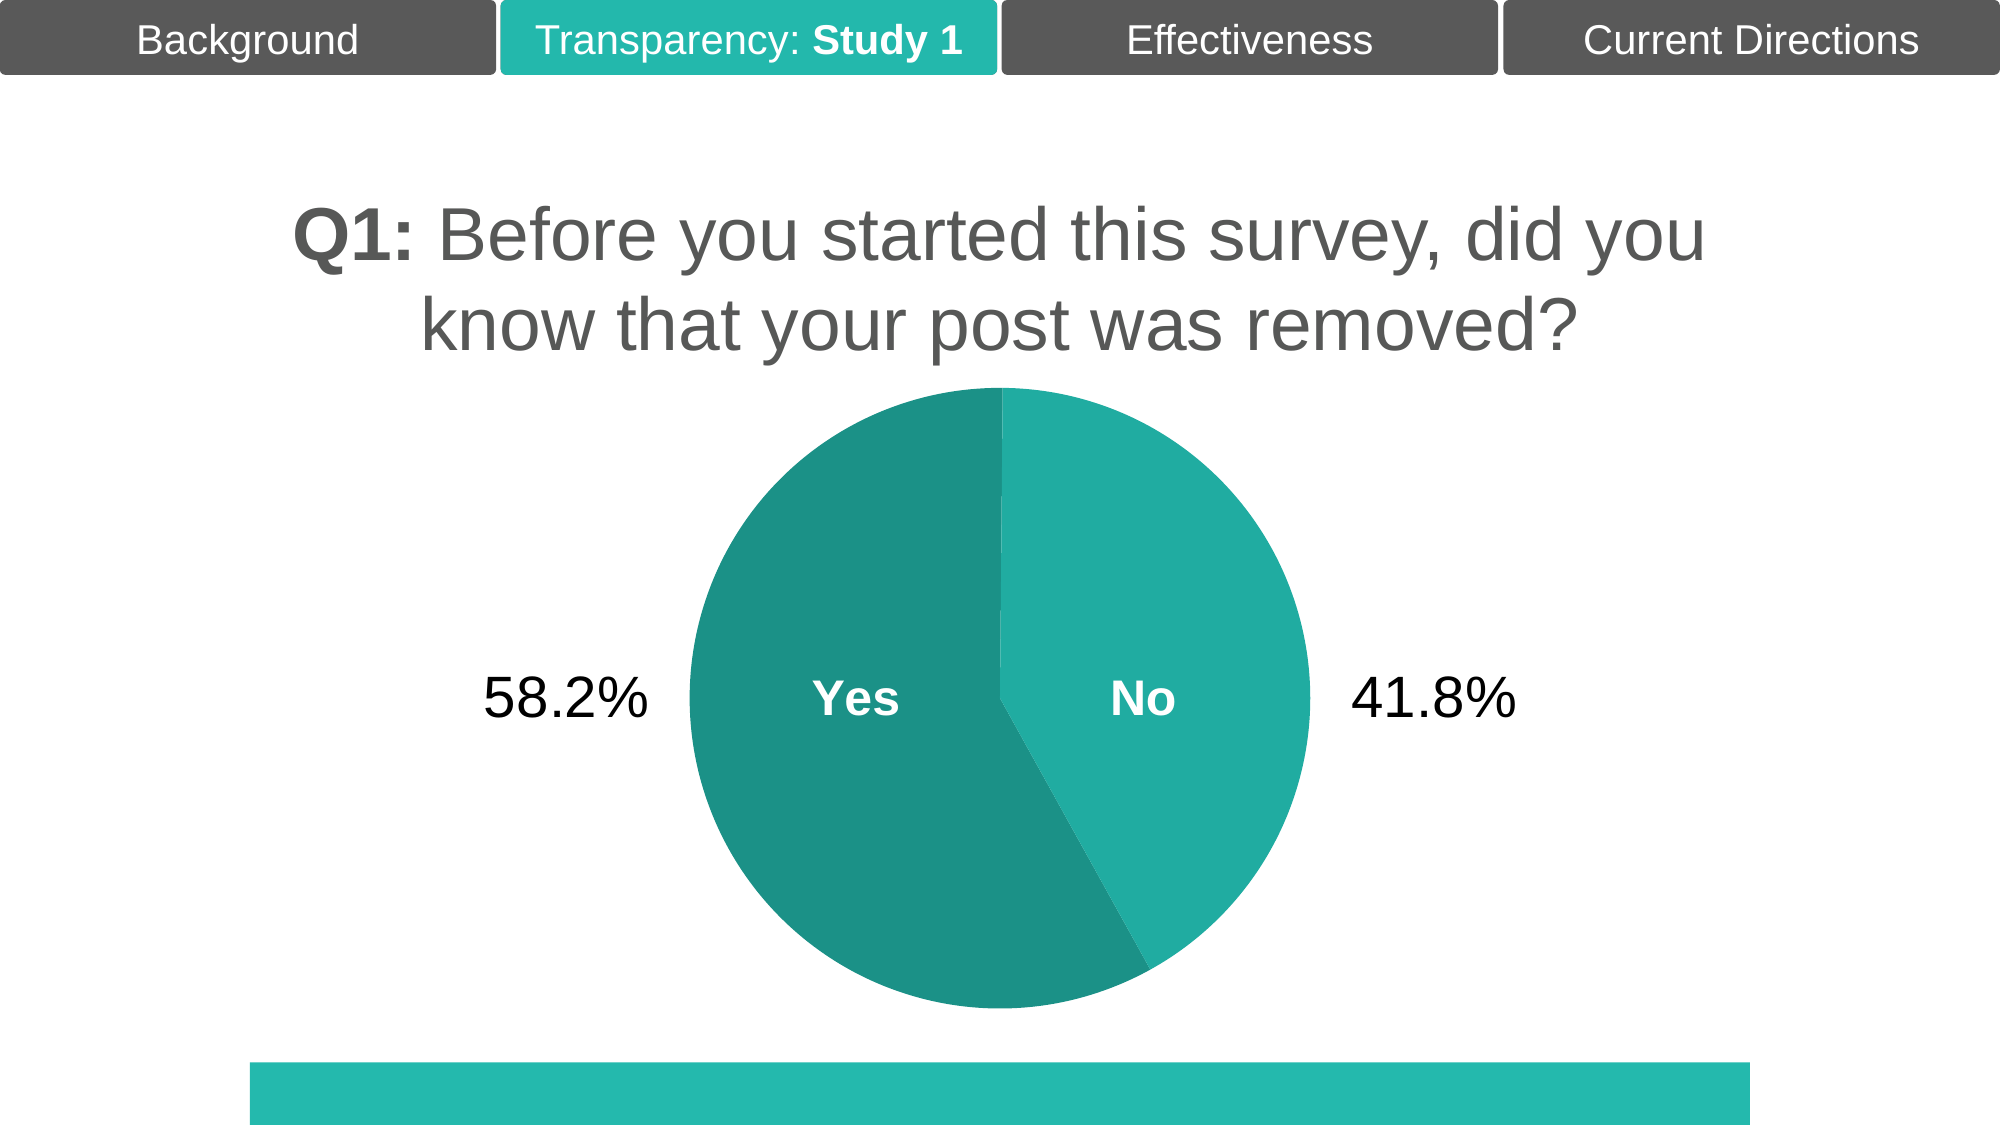

Transparency: Study 1
Q1: Before you started this survey, did you know that your post was removed?

### Chart

| Category | Responses |
|---|---|
| Yes | 58.2 |
| No | 41.8 |